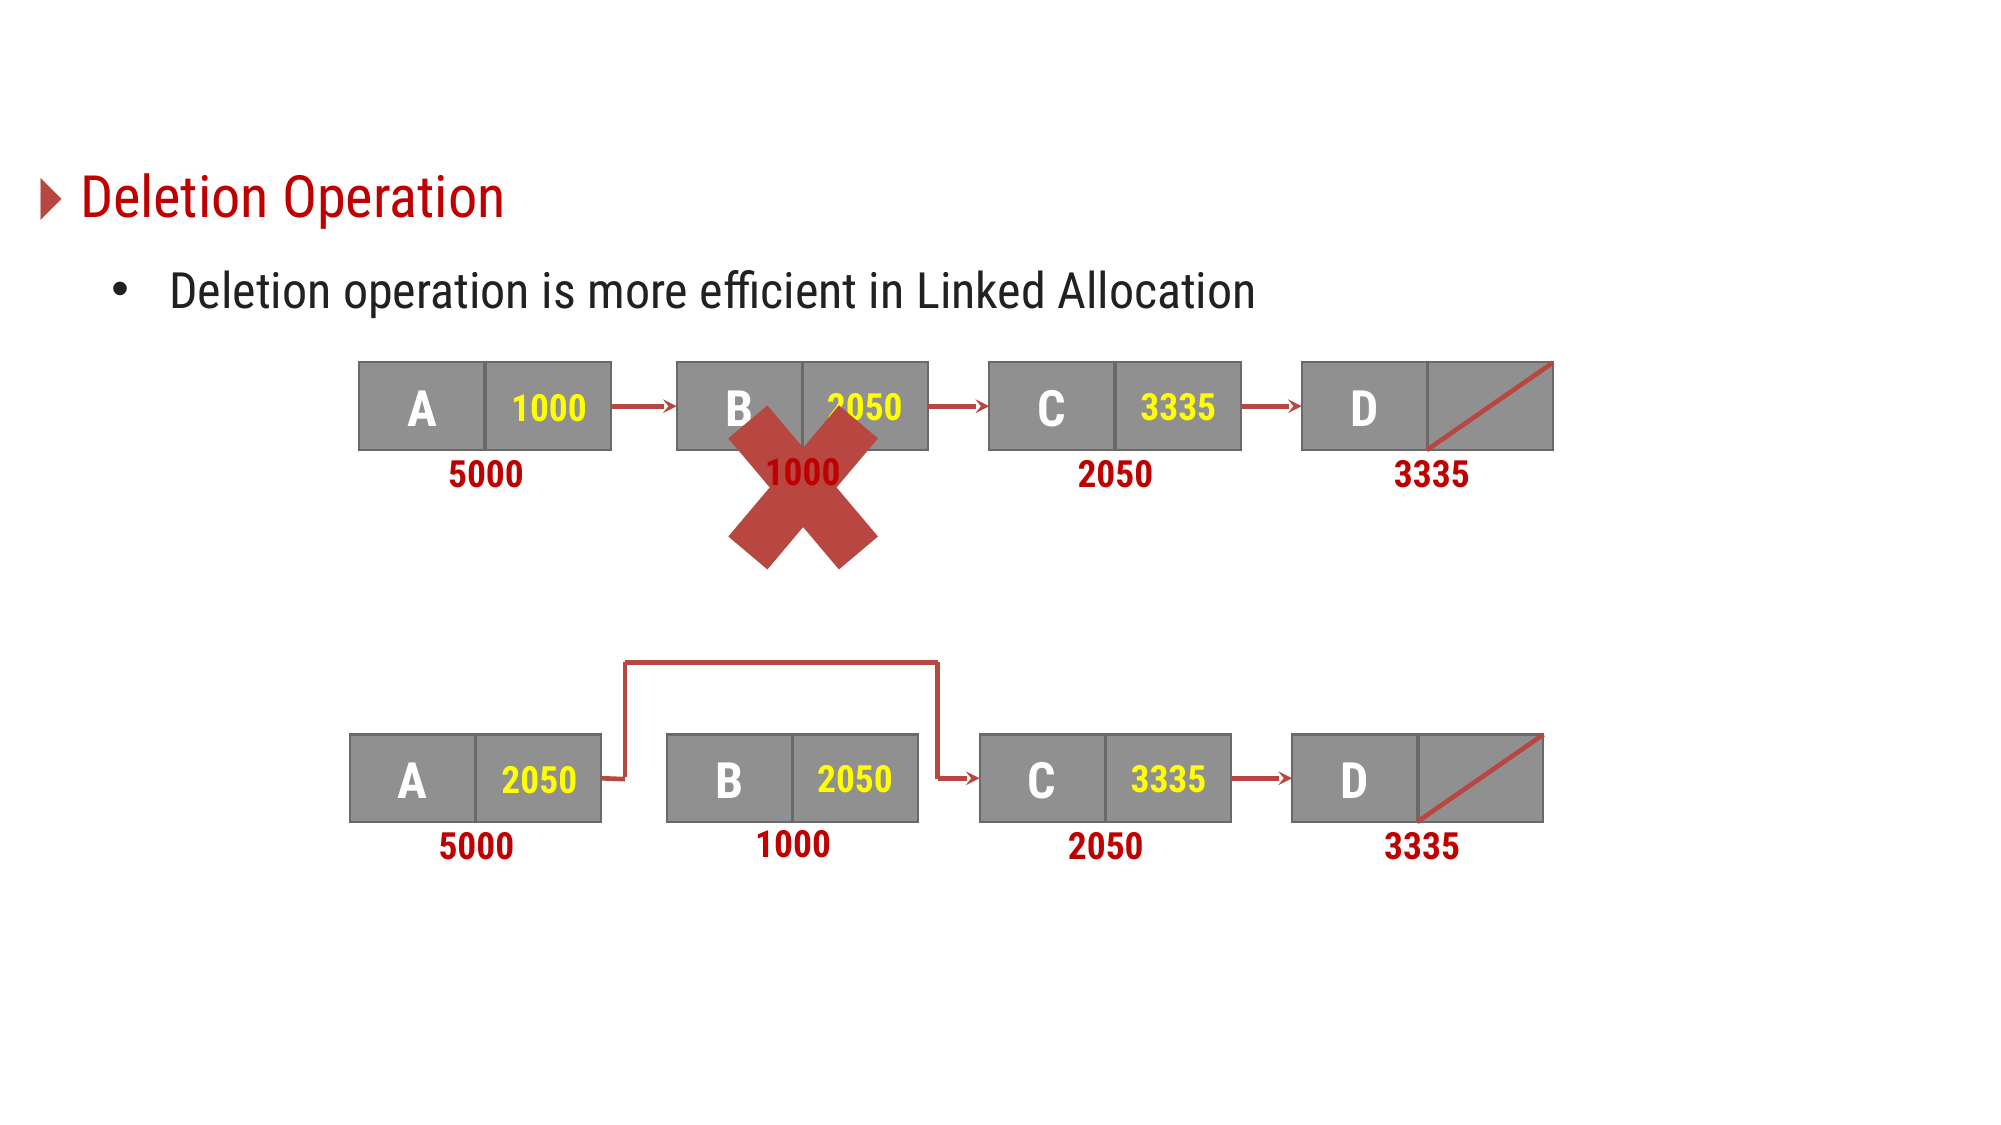

Deletion Operation
Deletion operation is more efficient in Linked Allocation
A

B

C

D

2050
3335
1000
1000
5000
2050
3335
A

B

C

D

2050
3335
2050
1000
5000
2050
3335